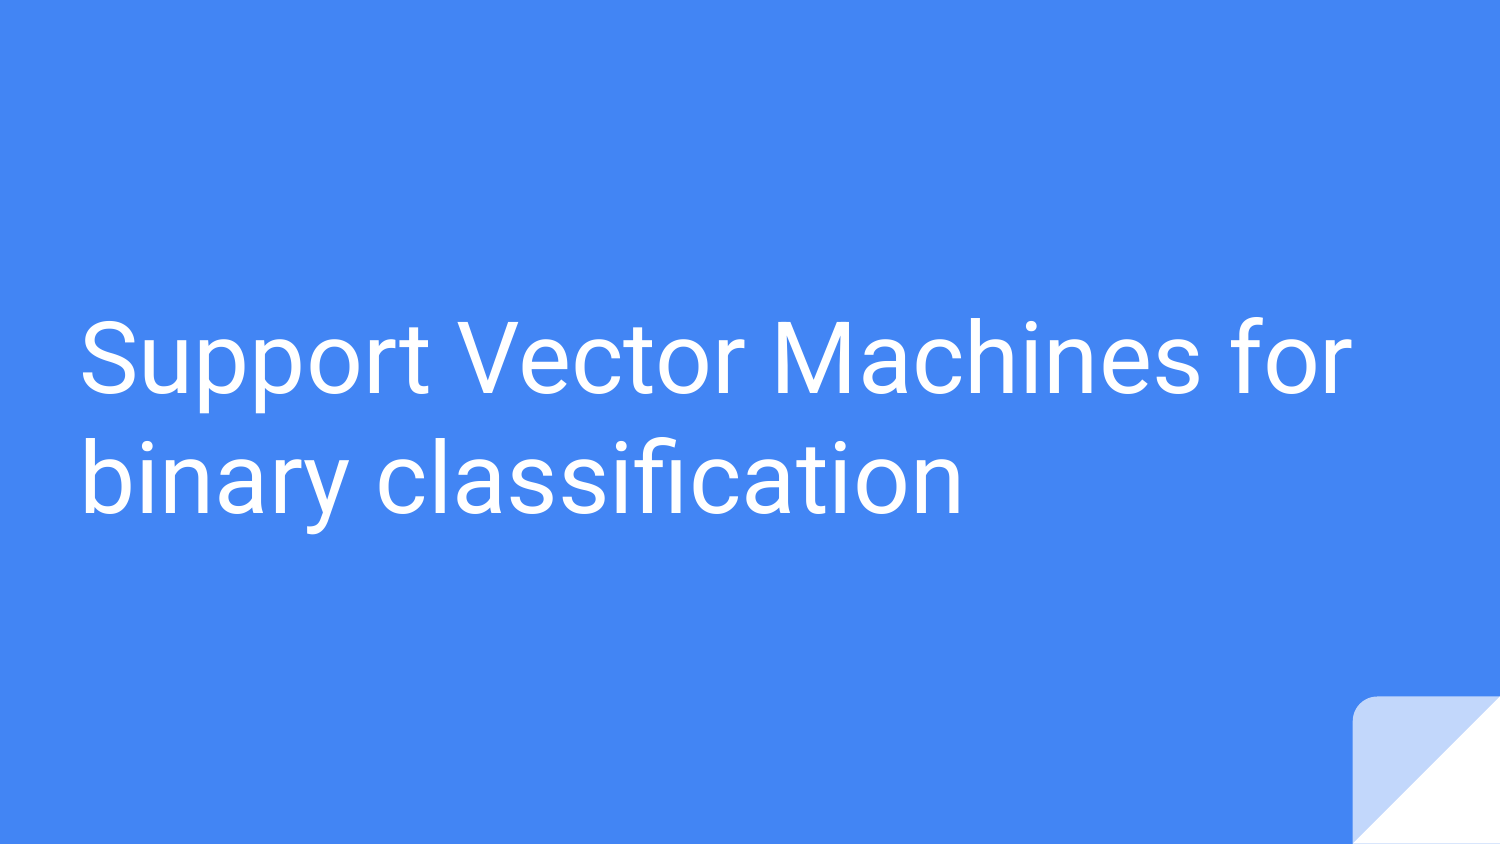

# Support Vector Machines for binary classification